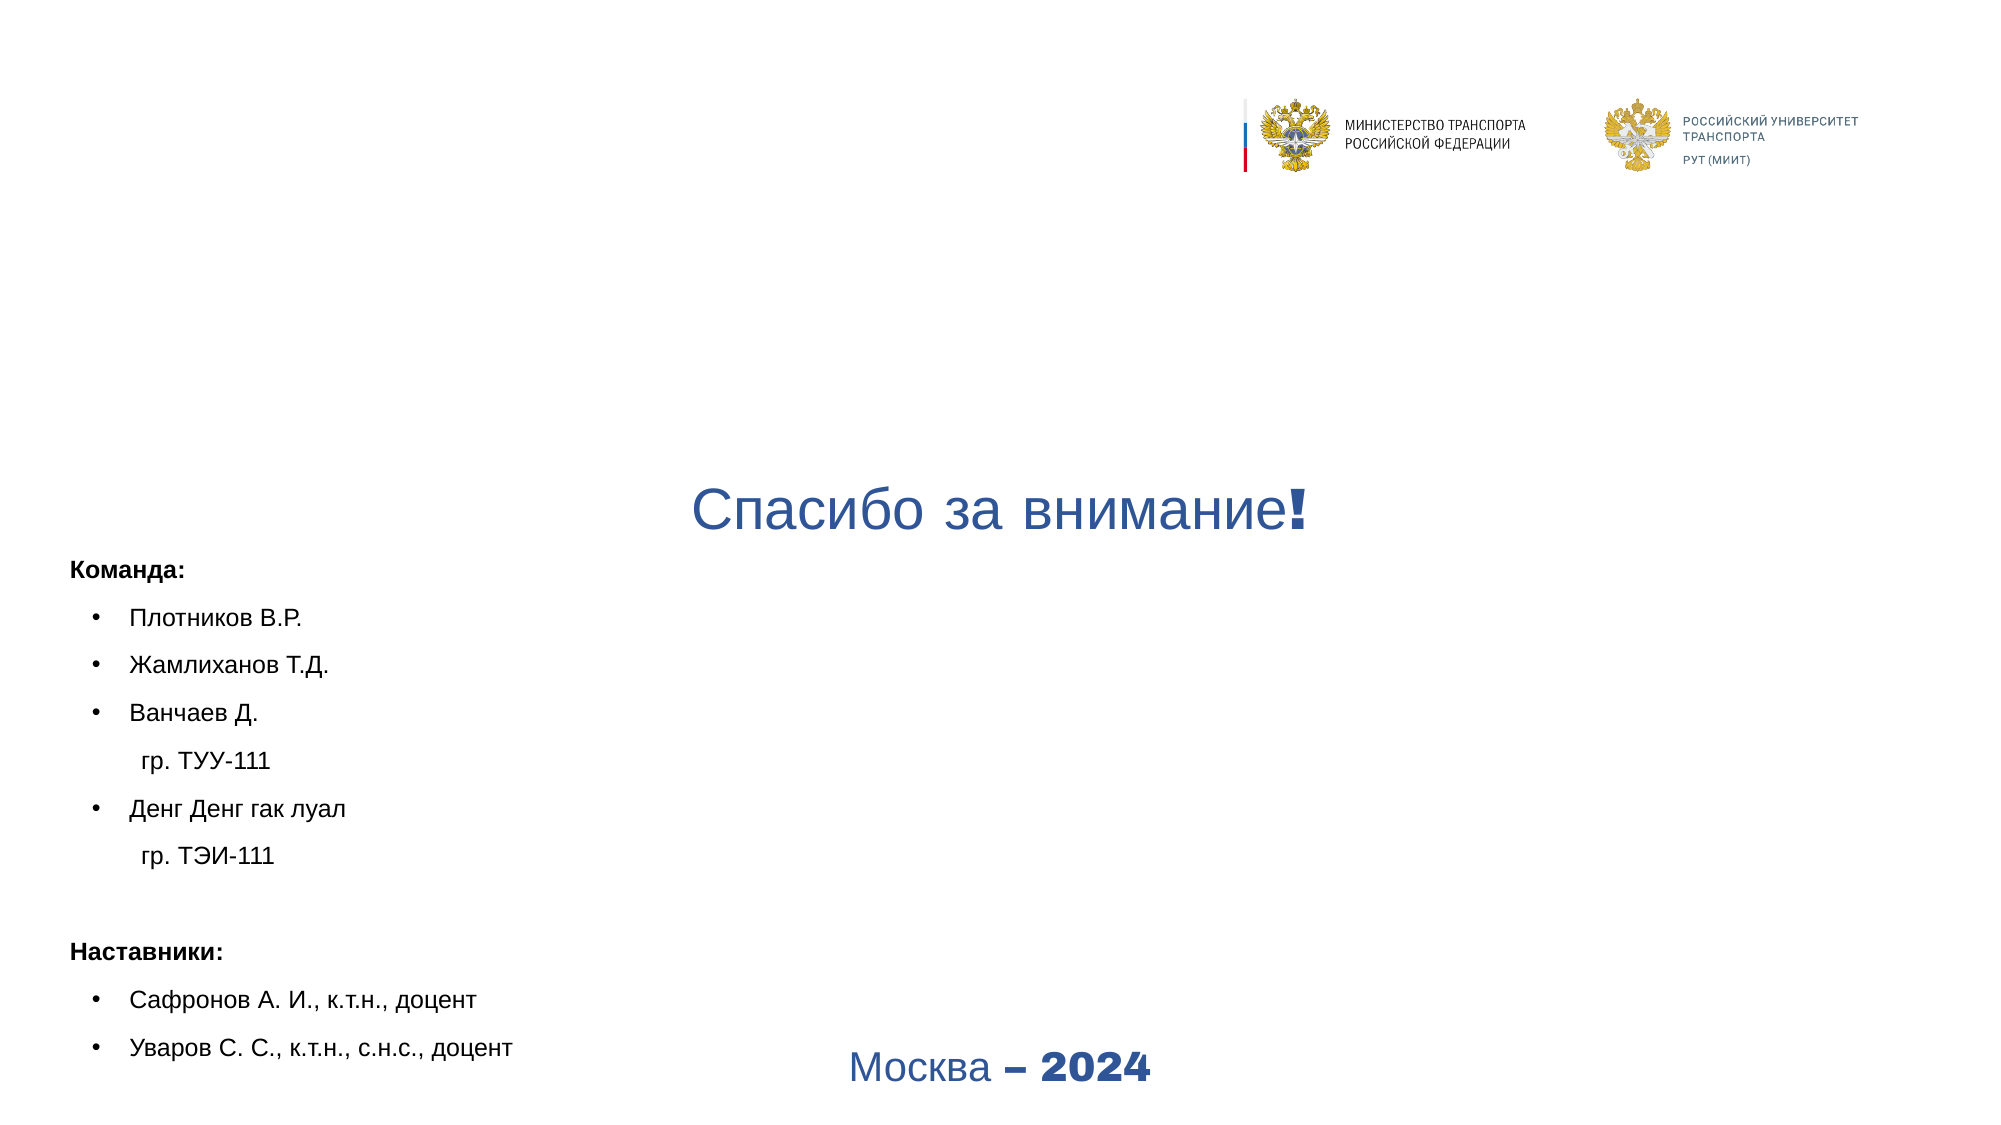

Спасибо за внимание!
Команда:
Плотников В.Р.
Жамлиханов Т.Д.
Ванчаев Д.
       гр. ТУУ-111
Денг Денг гак луал
       гр. ТЭИ-111

Наставники:
Сафронов А. И., к.т.н., доцент
Уваров С. С., к.т.н., с.н.с., доцент

Москва – 2024